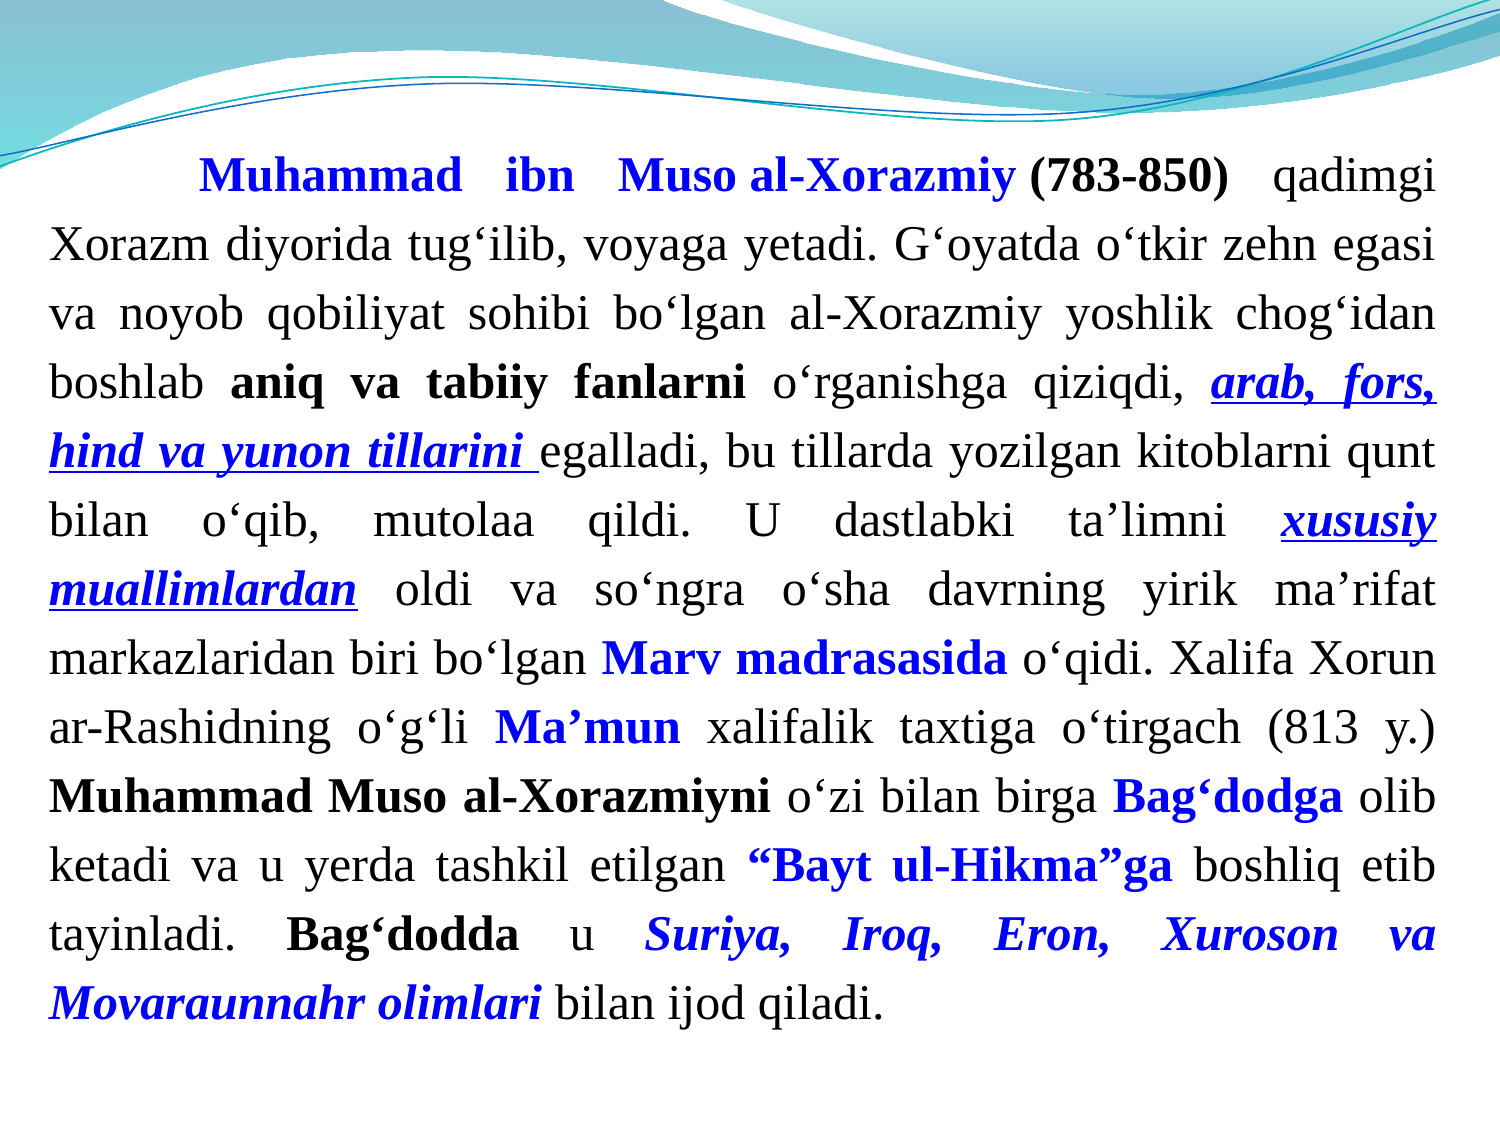

Muhammad ibn Muso al-Xorazmiy (783-850) qadimgi Xorazm diyorida tug‘ilib, voyaga yetadi. G‘oyatda o‘tkir zehn egasi va noyob qobiliyat sohibi bo‘lgan al-Xorazmiy yoshlik chog‘idan boshlab aniq va tabiiy fanlarni o‘rganishga qiziqdi, arab, fors, hind va yunon tillarini egalladi, bu tillarda yozilgan kitoblarni qunt bilan o‘qib, mutolaa qildi. U dastlabki ta’limni xususiy muallimlardan oldi va so‘ngra o‘sha davrning yirik ma’rifat markazlaridan biri bo‘lgan Marv madrasasida o‘qidi. Xalifa Xorun ar-Rashidning o‘g‘li Ma’mun xalifalik taxtiga o‘tirgach (813 y.) Muhammad Muso al-Xorazmiyni o‘zi bilan birga Bag‘dodga olib ketadi va u yerda tashkil etilgan “Bayt ul-Hikma”ga boshliq etib tayinladi. Bag‘dodda u Suriya, Iroq, Eron, Xuroson va Movaraunnahr olimlari bilan ijod qiladi.